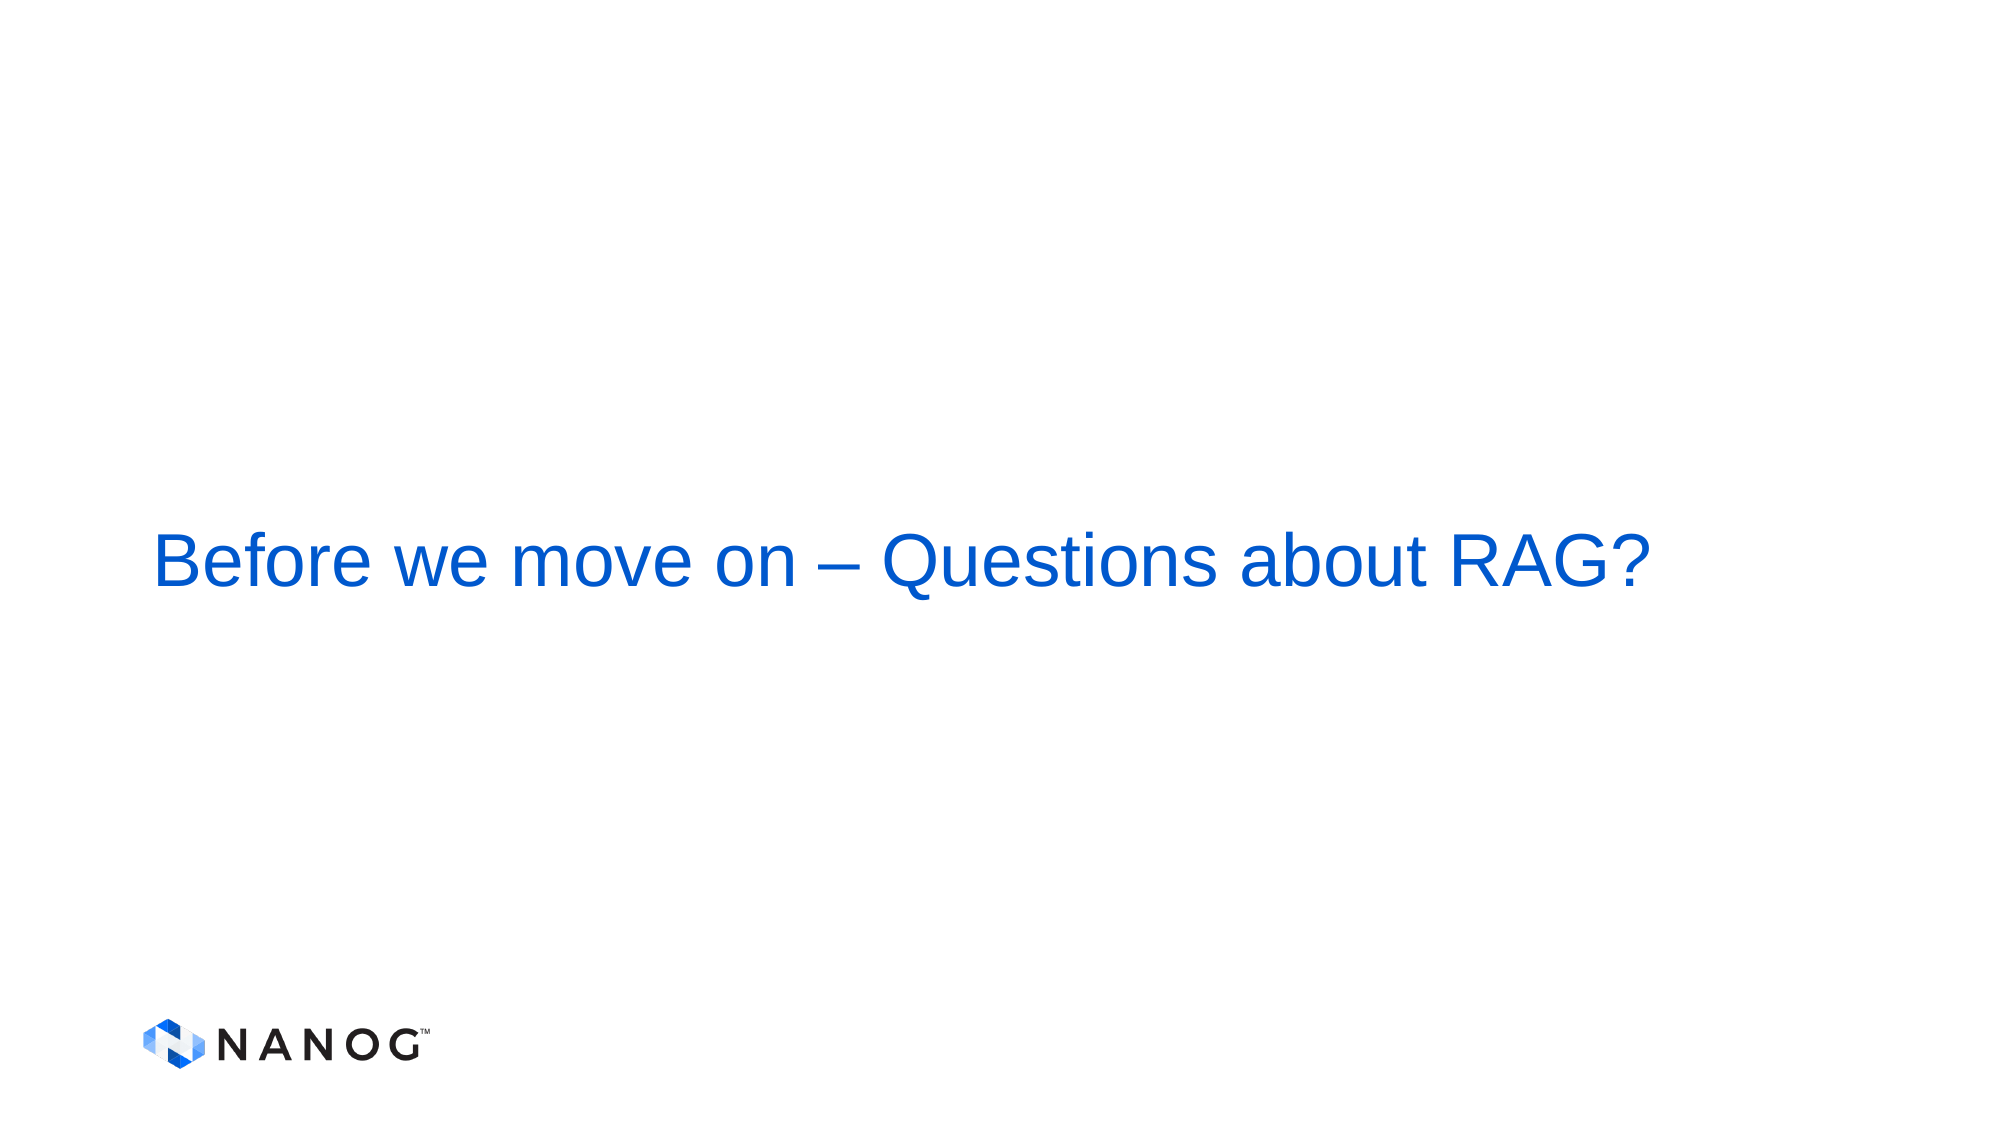

# Before we move on – Questions about RAG?